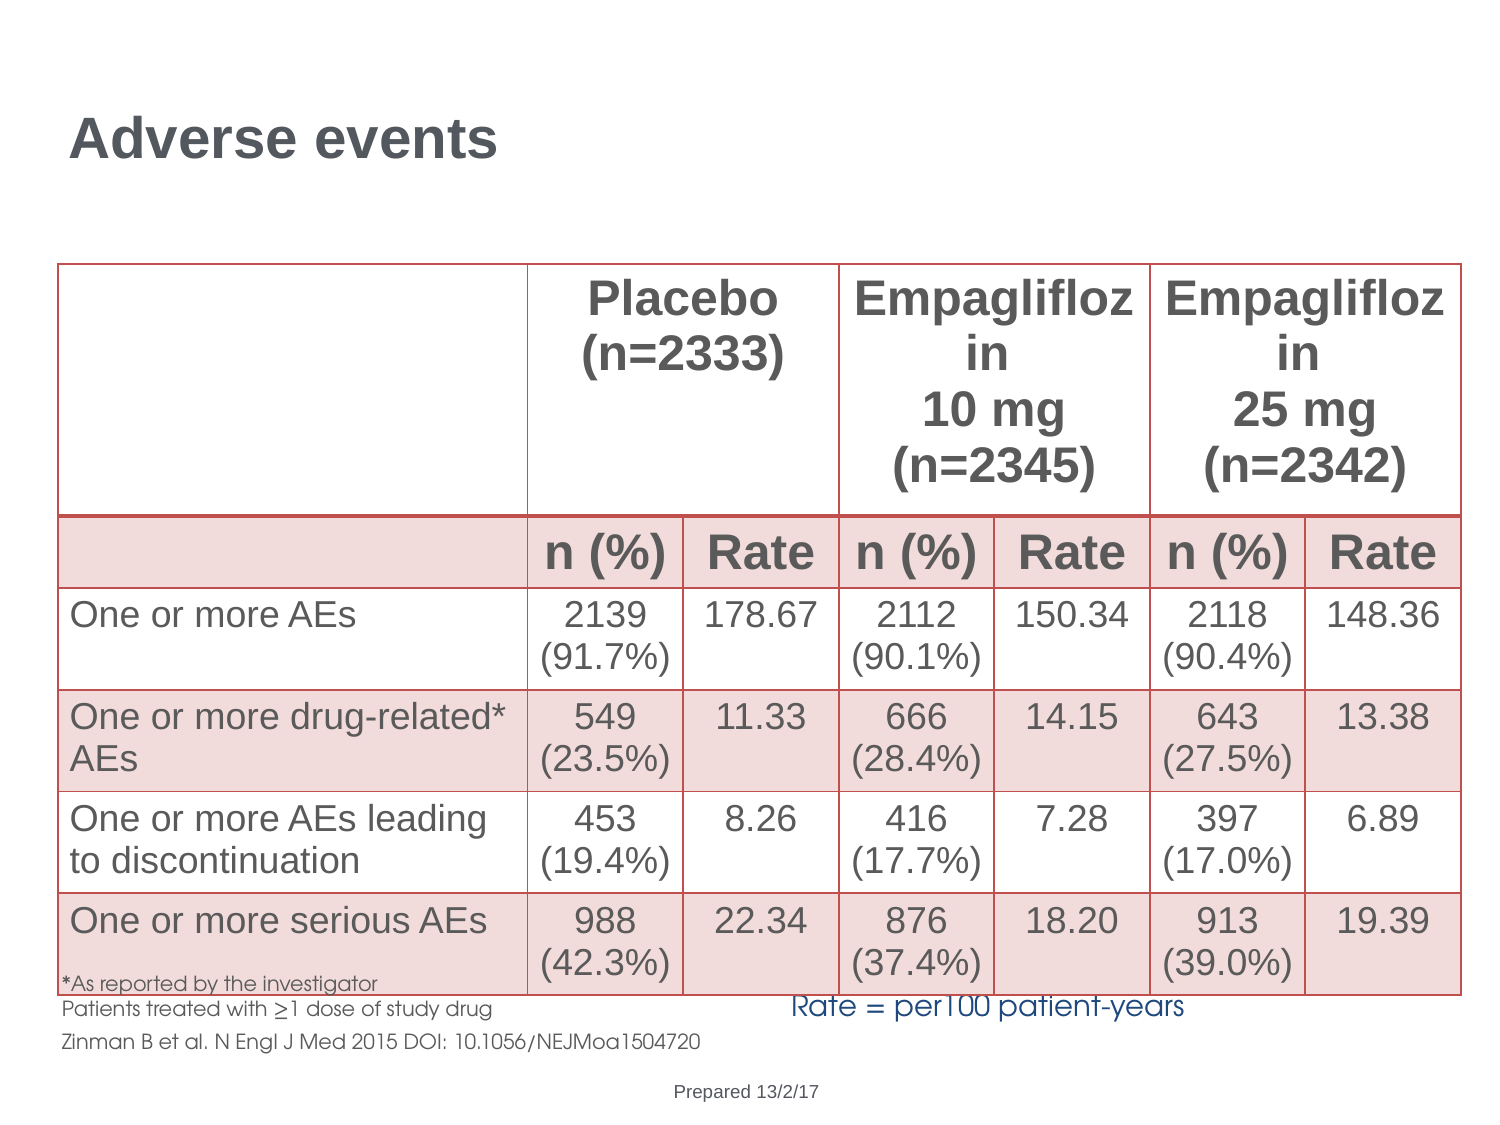

Adverse events
|  | Placebo (n=2333) |  | Empagliflozin 10 mg (n=2345) |  | Empagliflozin 25 mg (n=2342) |  |
| --- | --- | --- | --- | --- | --- | --- |
|  | n (%) | Rate | n (%) | Rate | n (%) | Rate |
| One or more AEs | 2139 (91.7%) | 178.67 | 2112 (90.1%) | 150.34 | 2118 (90.4%) | 148.36 |
| One or more drug-related\* AEs | 549 (23.5%) | 11.33 | 666 (28.4%) | 14.15 | 643 (27.5%) | 13.38 |
| One or more AEs leading to discontinuation | 453 (19.4%) | 8.26 | 416 (17.7%) | 7.28 | 397 (17.0%) | 6.89 |
| One or more serious AEs | 988 (42.3%) | 22.34 | 876 (37.4%) | 18.20 | 913 (39.0%) | 19.39 |
Rate = per100 patient-years
*As reported by the investigator
Patients treated with ≥1 dose of study drug
Zinman B et al. N Engl J Med 2015 DOI: 10.1056/NEJMoa1504720